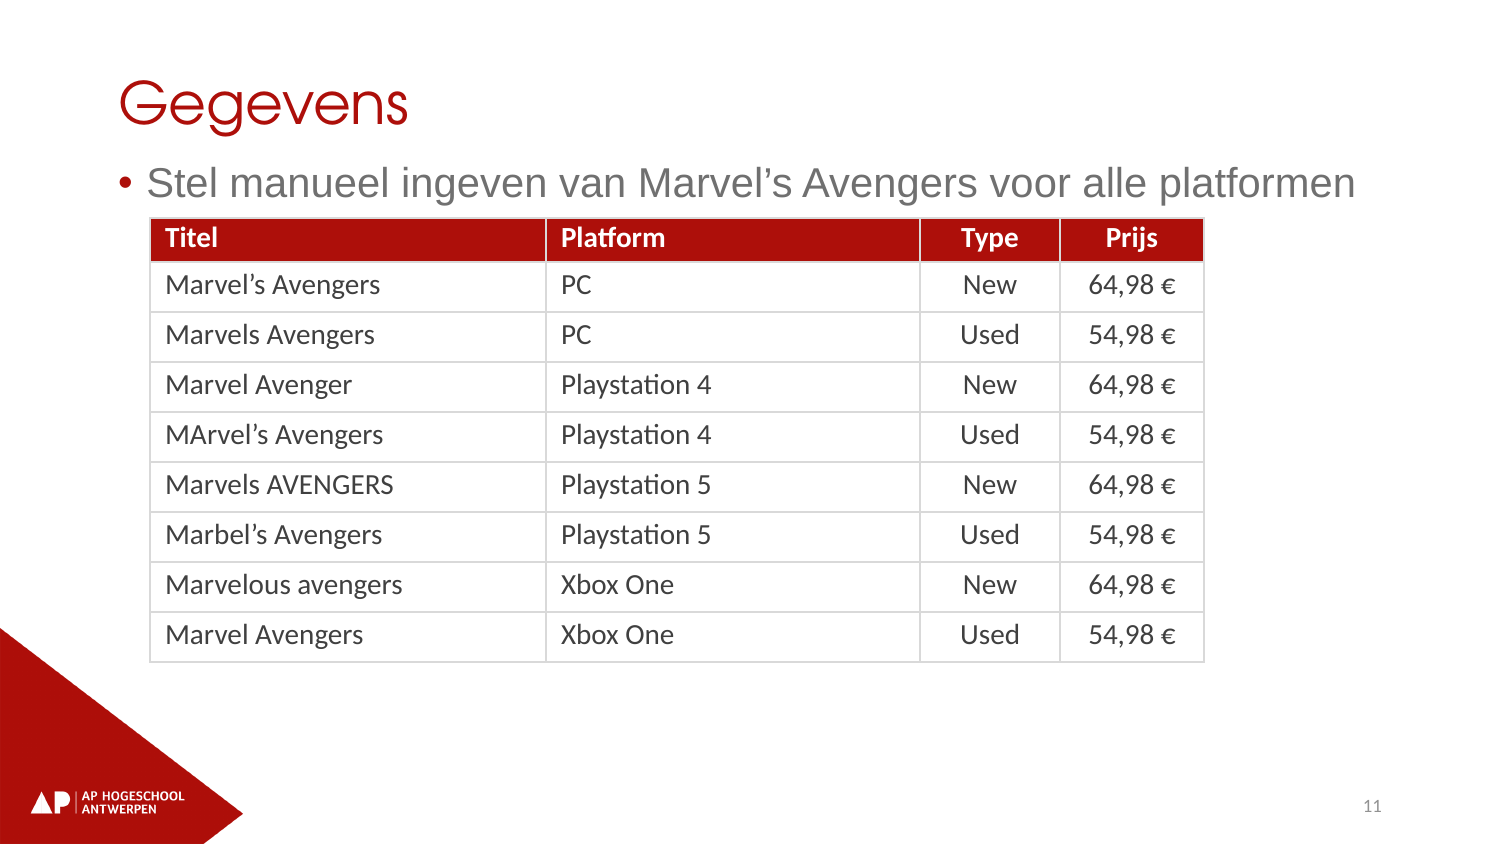

# Gegevens
Stel manueel ingeven van Marvel’s Avengers voor alle platformen
| Titel | Platform | Type | Prijs |
| --- | --- | --- | --- |
| Marvel’s Avengers | PC | New | 64,98 € |
| Marvels Avengers | PC | Used | 54,98 € |
| Marvel Avenger | Playstation 4 | New | 64,98 € |
| MArvel’s Avengers | Playstation 4 | Used | 54,98 € |
| Marvels AVENGERS | Playstation 5 | New | 64,98 € |
| Marbel’s Avengers | Playstation 5 | Used | 54,98 € |
| Marvelous avengers | Xbox One | New | 64,98 € |
| Marvel Avengers | Xbox One | Used | 54,98 € |
11